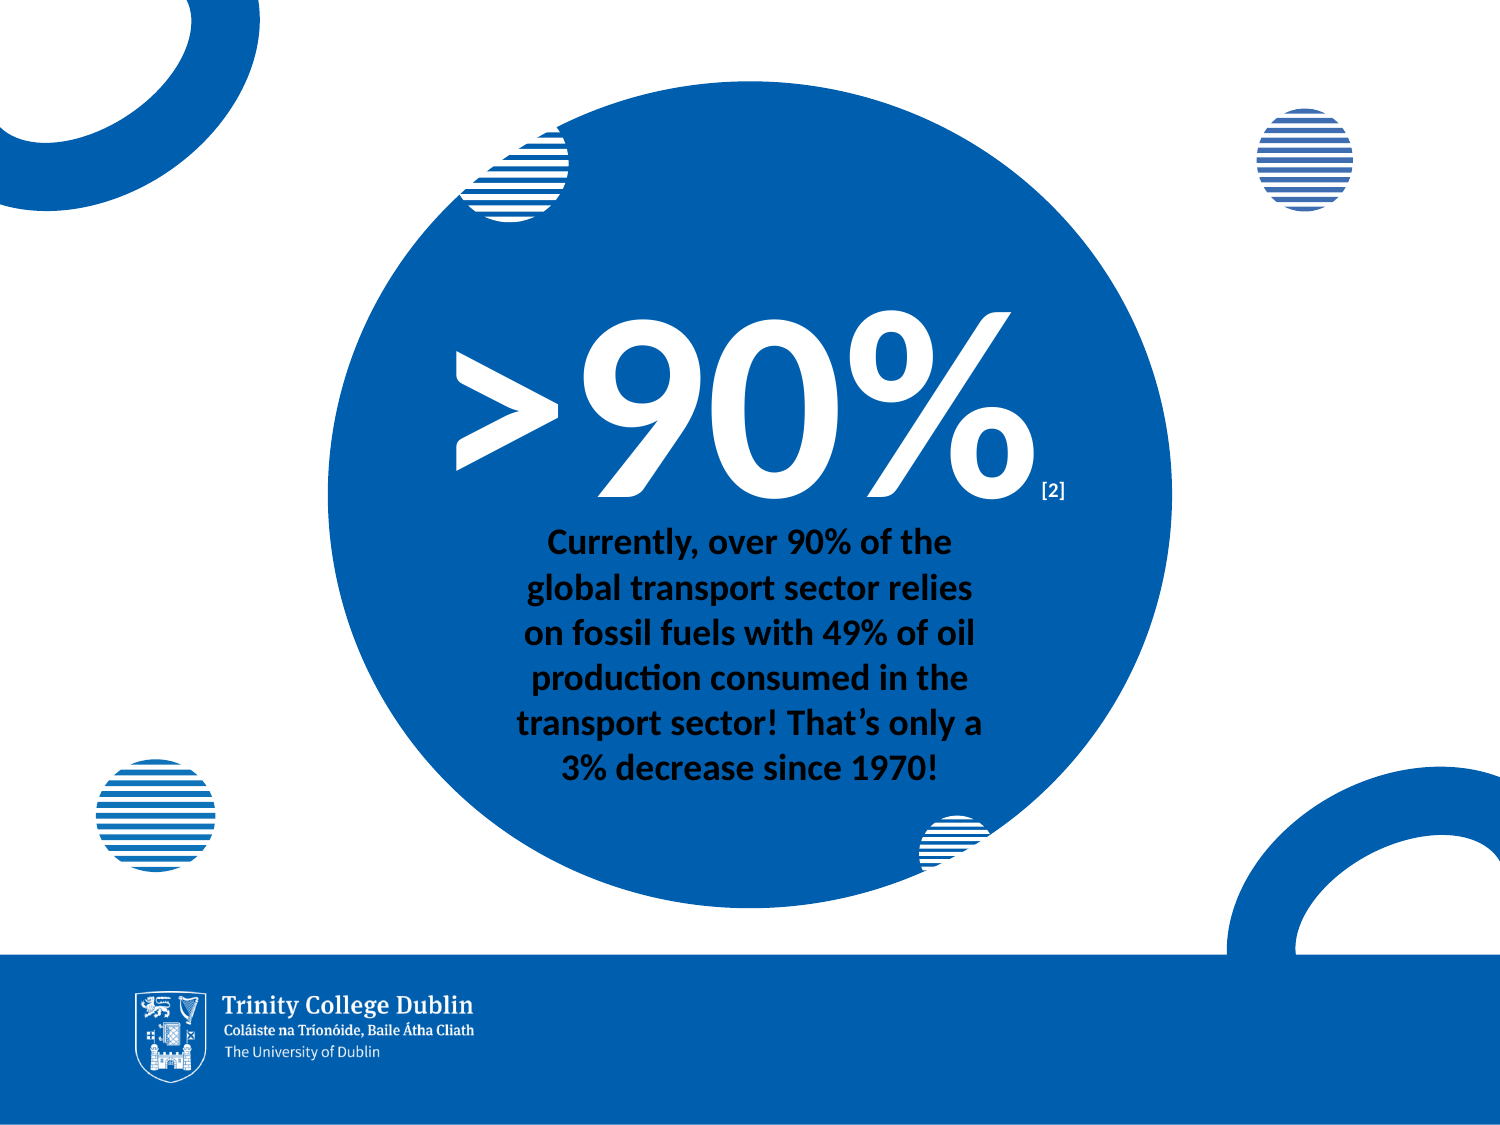

# >90%[2]
Currently, over 90% of the global transport sector relies on fossil fuels with 49% of oil production consumed in the transport sector! That’s only a 3% decrease since 1970!